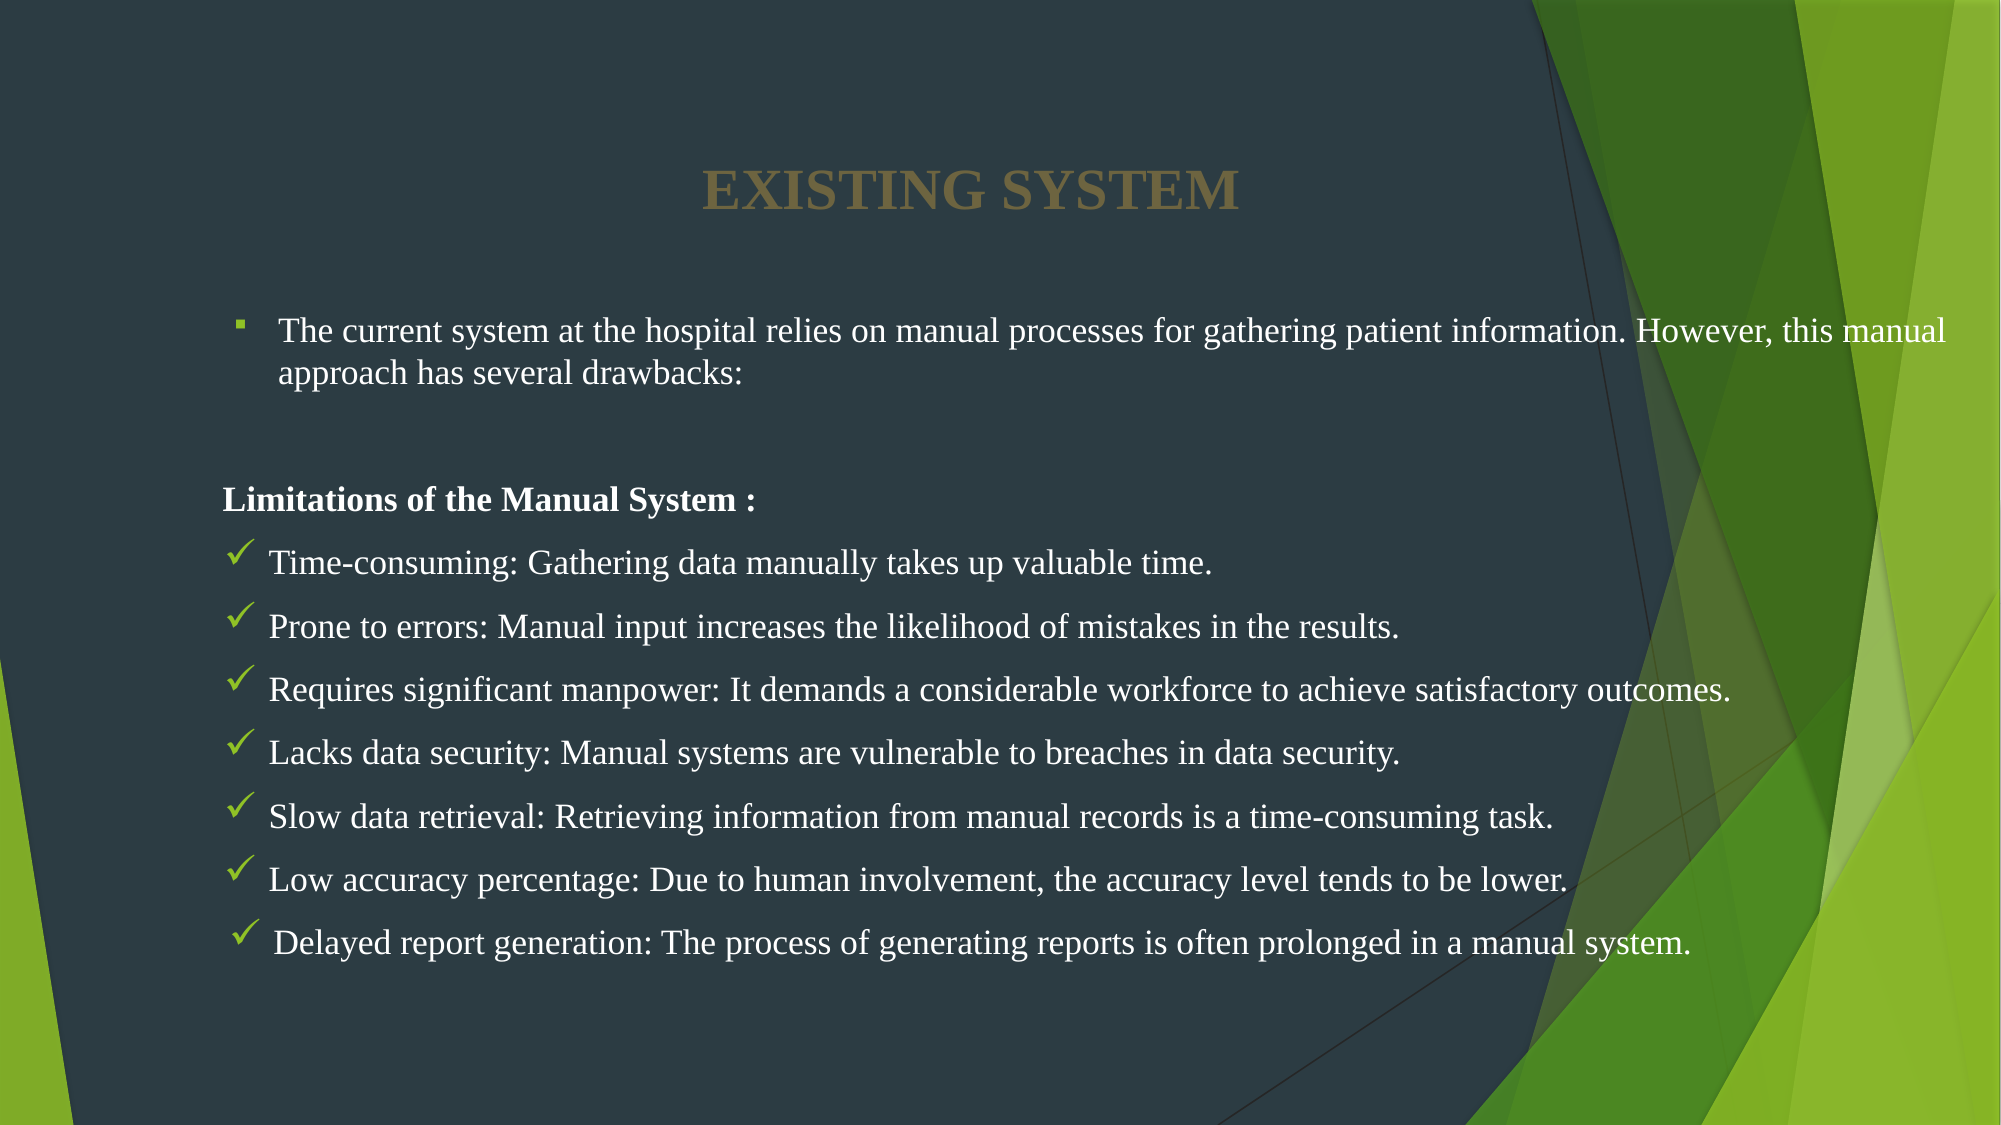

# EXISTING SYSTEM
The current system at the hospital relies on manual processes for gathering patient information. However, this manual approach has several drawbacks:

Limitations of the Manual System :
	Time-consuming: Gathering data manually takes up valuable time.
	Prone to errors: Manual input increases the likelihood of mistakes in the results.
	Requires significant manpower: It demands a considerable workforce to achieve satisfactory outcomes.
	Lacks data security: Manual systems are vulnerable to breaches in data security.
	Slow data retrieval: Retrieving information from manual records is a time-consuming task.
	Low accuracy percentage: Due to human involvement, the accuracy level tends to be lower.
	Delayed report generation: The process of generating reports is often prolonged in a manual system.